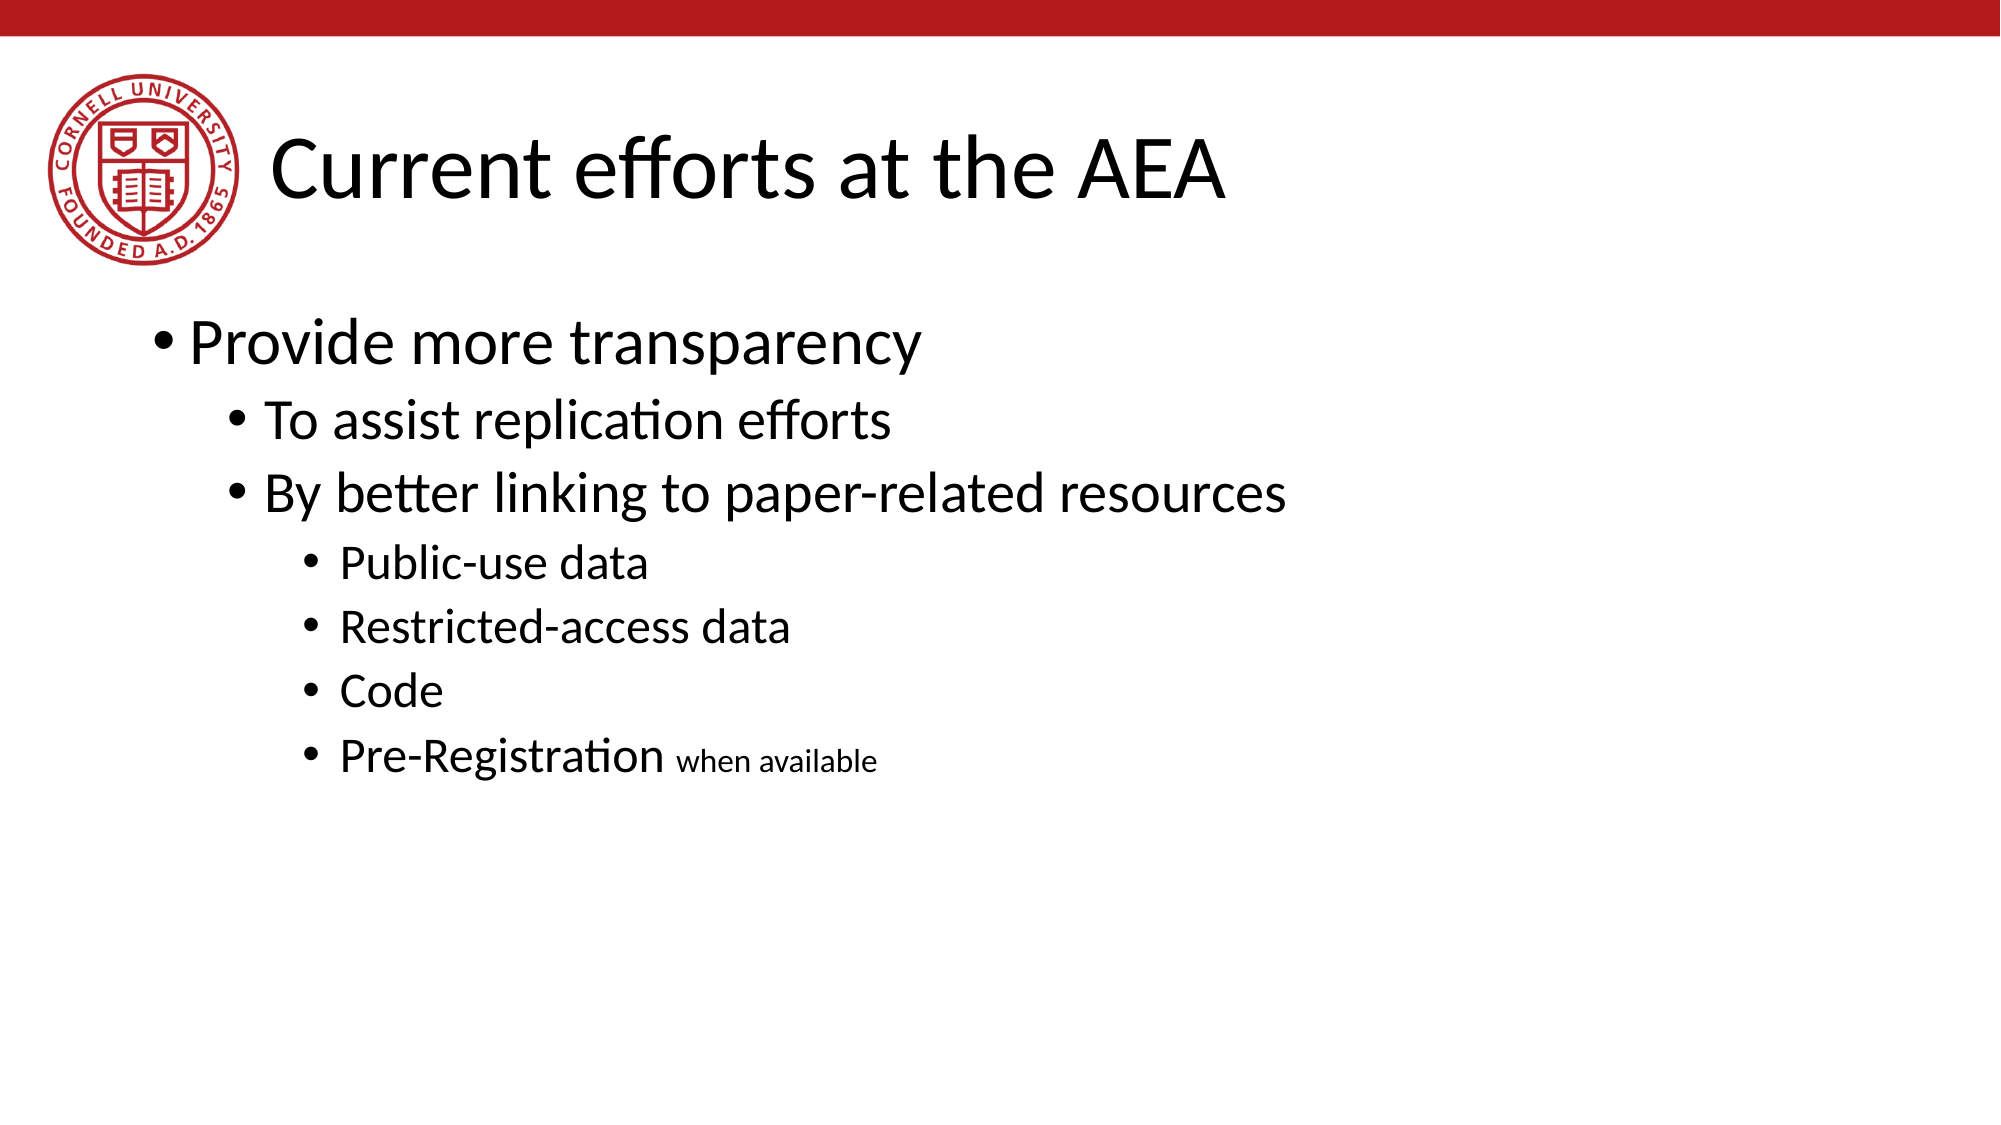

# Current efforts at the AEA
Provide more transparency
To assist replication efforts
By better linking to paper-related resources
Public-use data
Restricted-access data
Code
Pre-Registration when available